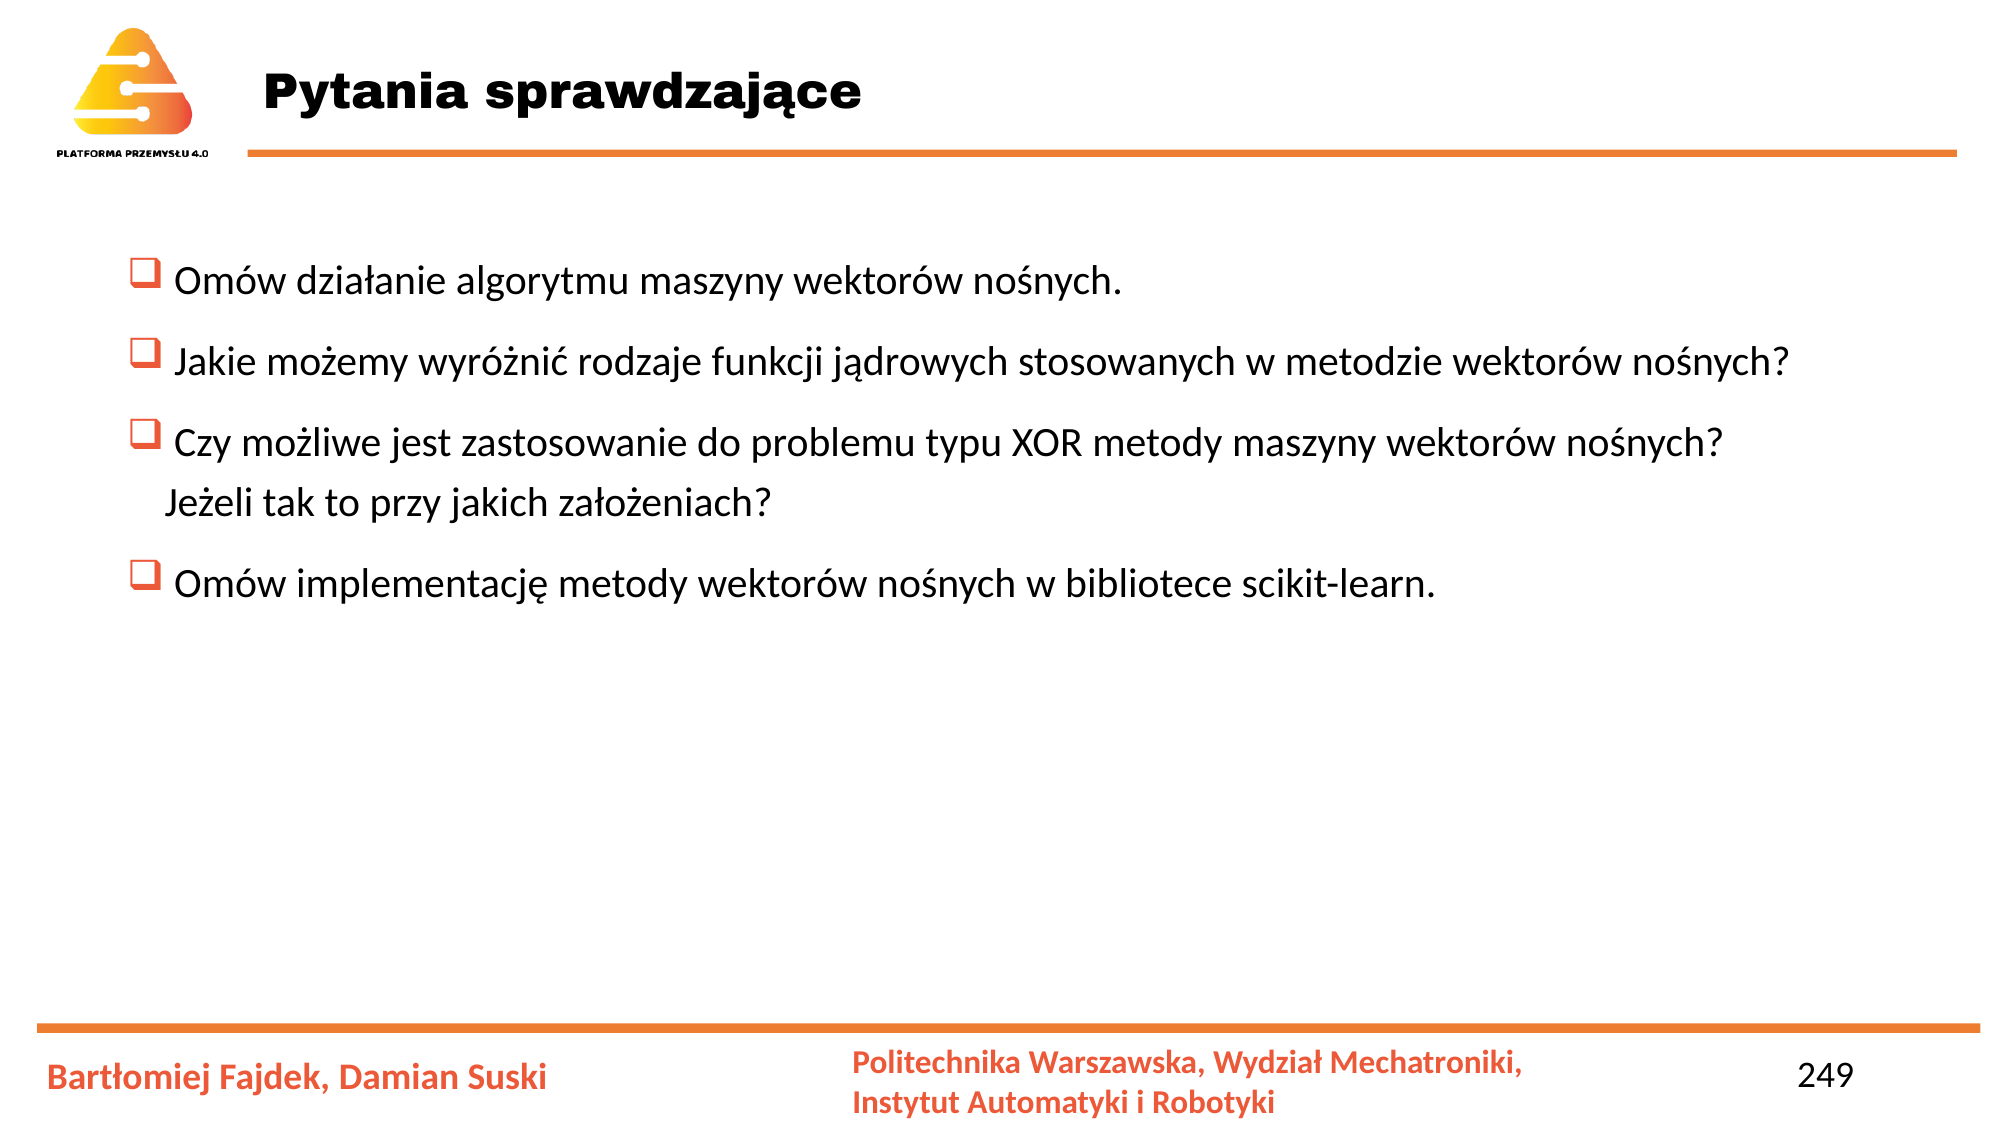

# Pytania sprawdzające
 Omów działanie algorytmu maszyny wektorów nośnych.
 Jakie możemy wyróżnić rodzaje funkcji jądrowych stosowanych w metodzie wektorów nośnych?
 Czy możliwe jest zastosowanie do problemu typu XOR metody maszyny wektorów nośnych? Jeżeli tak to przy jakich założeniach?
 Omów implementację metody wektorów nośnych w bibliotece scikit-learn.
249